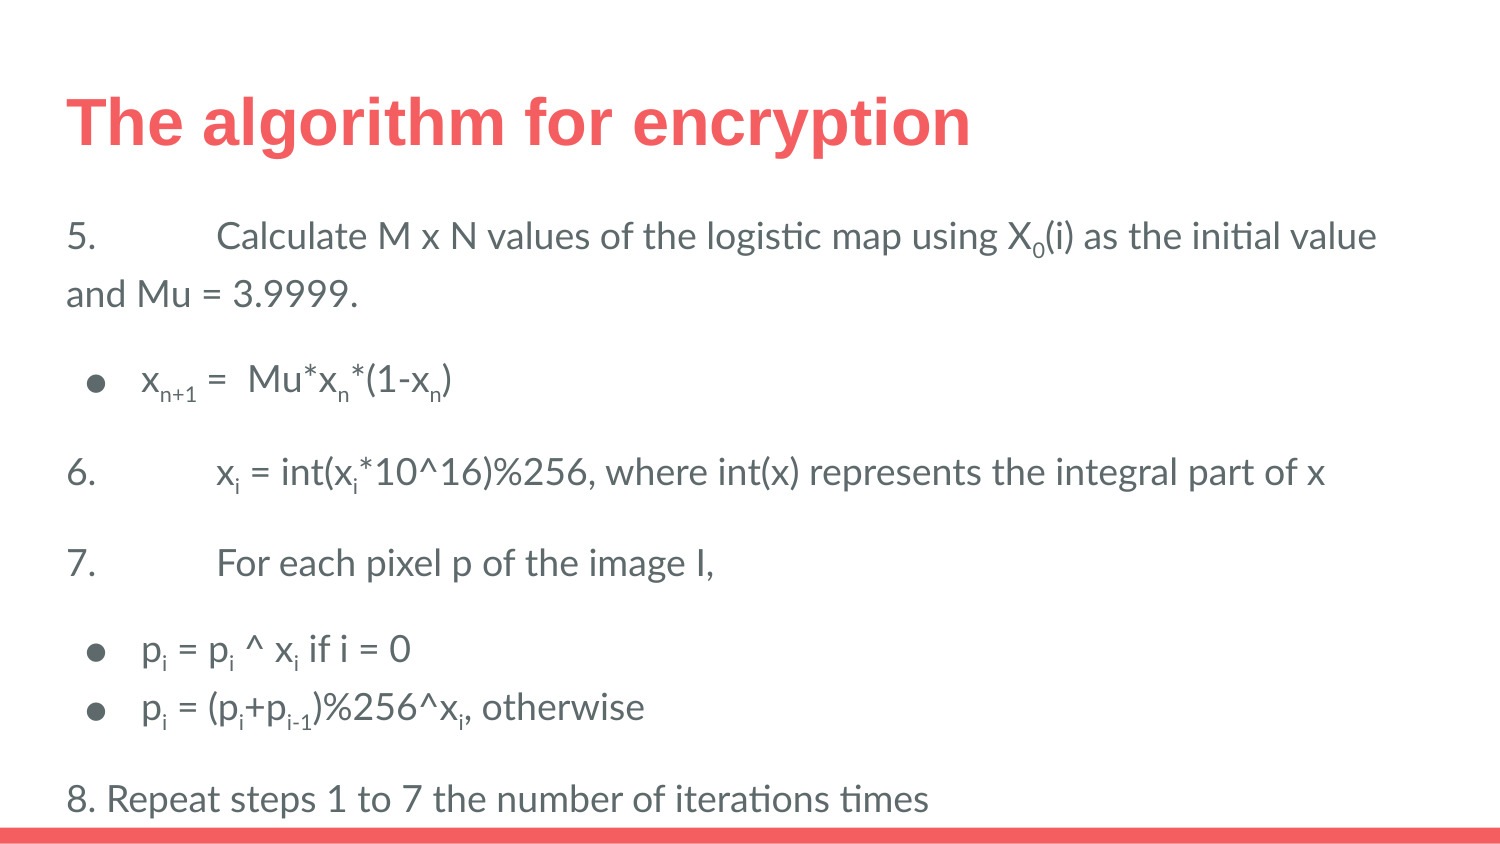

# The algorithm for encryption
5.	Calculate M x N values of the logistic map using X0(i) as the initial value and Mu = 3.9999.
xn+1 =  Mu*xn*(1-xn)
6.	xi = int(xi*10^16)%256, where int(x) represents the integral part of x
7.	For each pixel p of the image I,
pi = pi ^ xi if i = 0
pi = (pi+pi-1)%256^xi, otherwise
8. Repeat steps 1 to 7 the number of iterations times